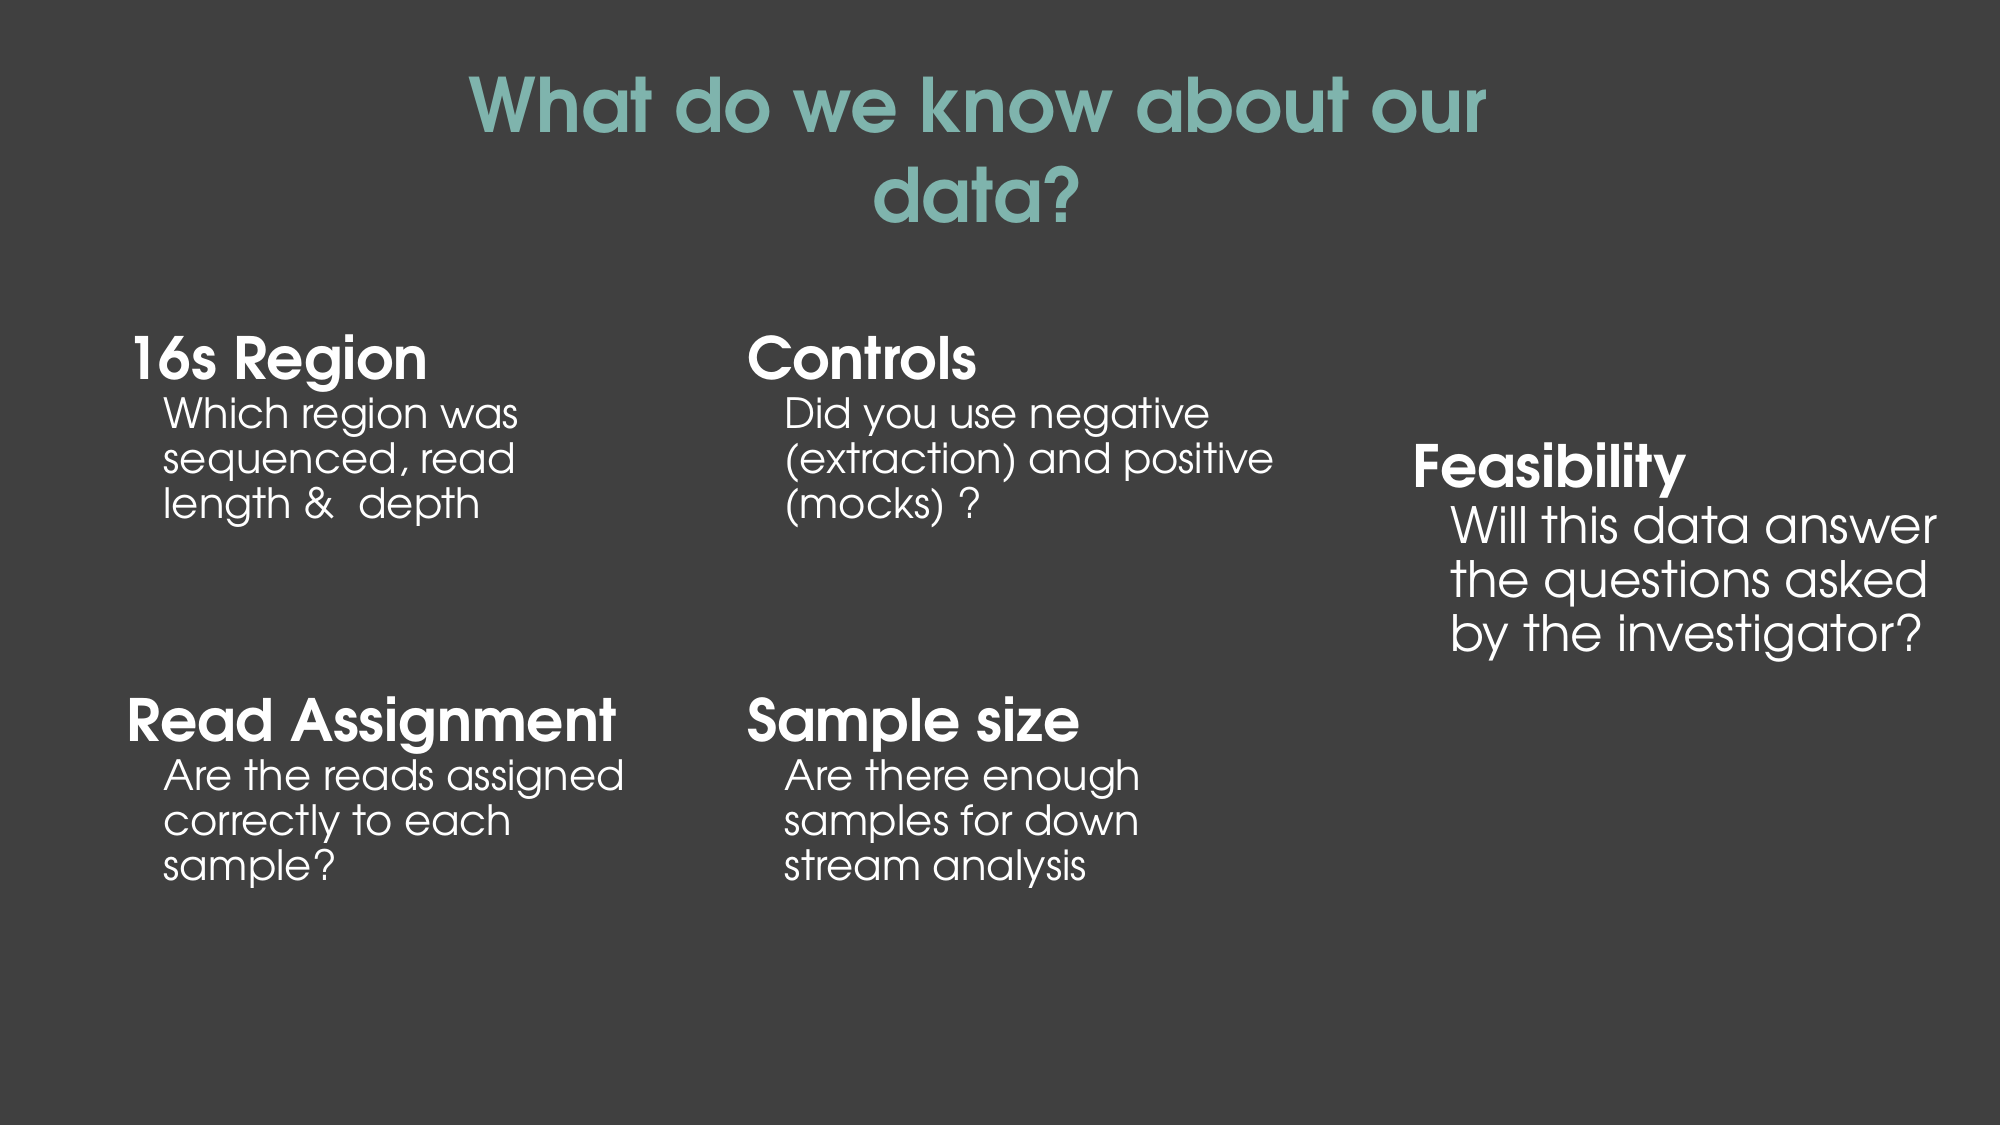

What do we know about our data?
16s Region
Which region was sequenced, read length &  depth
Controls
Did you use negative (extraction) and positive (mocks) ?
Feasibility
Will this data answer the questions asked by the investigator?
Read Assignment
Are the reads assigned correctly to each sample?

Sample size
Are there enough samples for down stream analysis